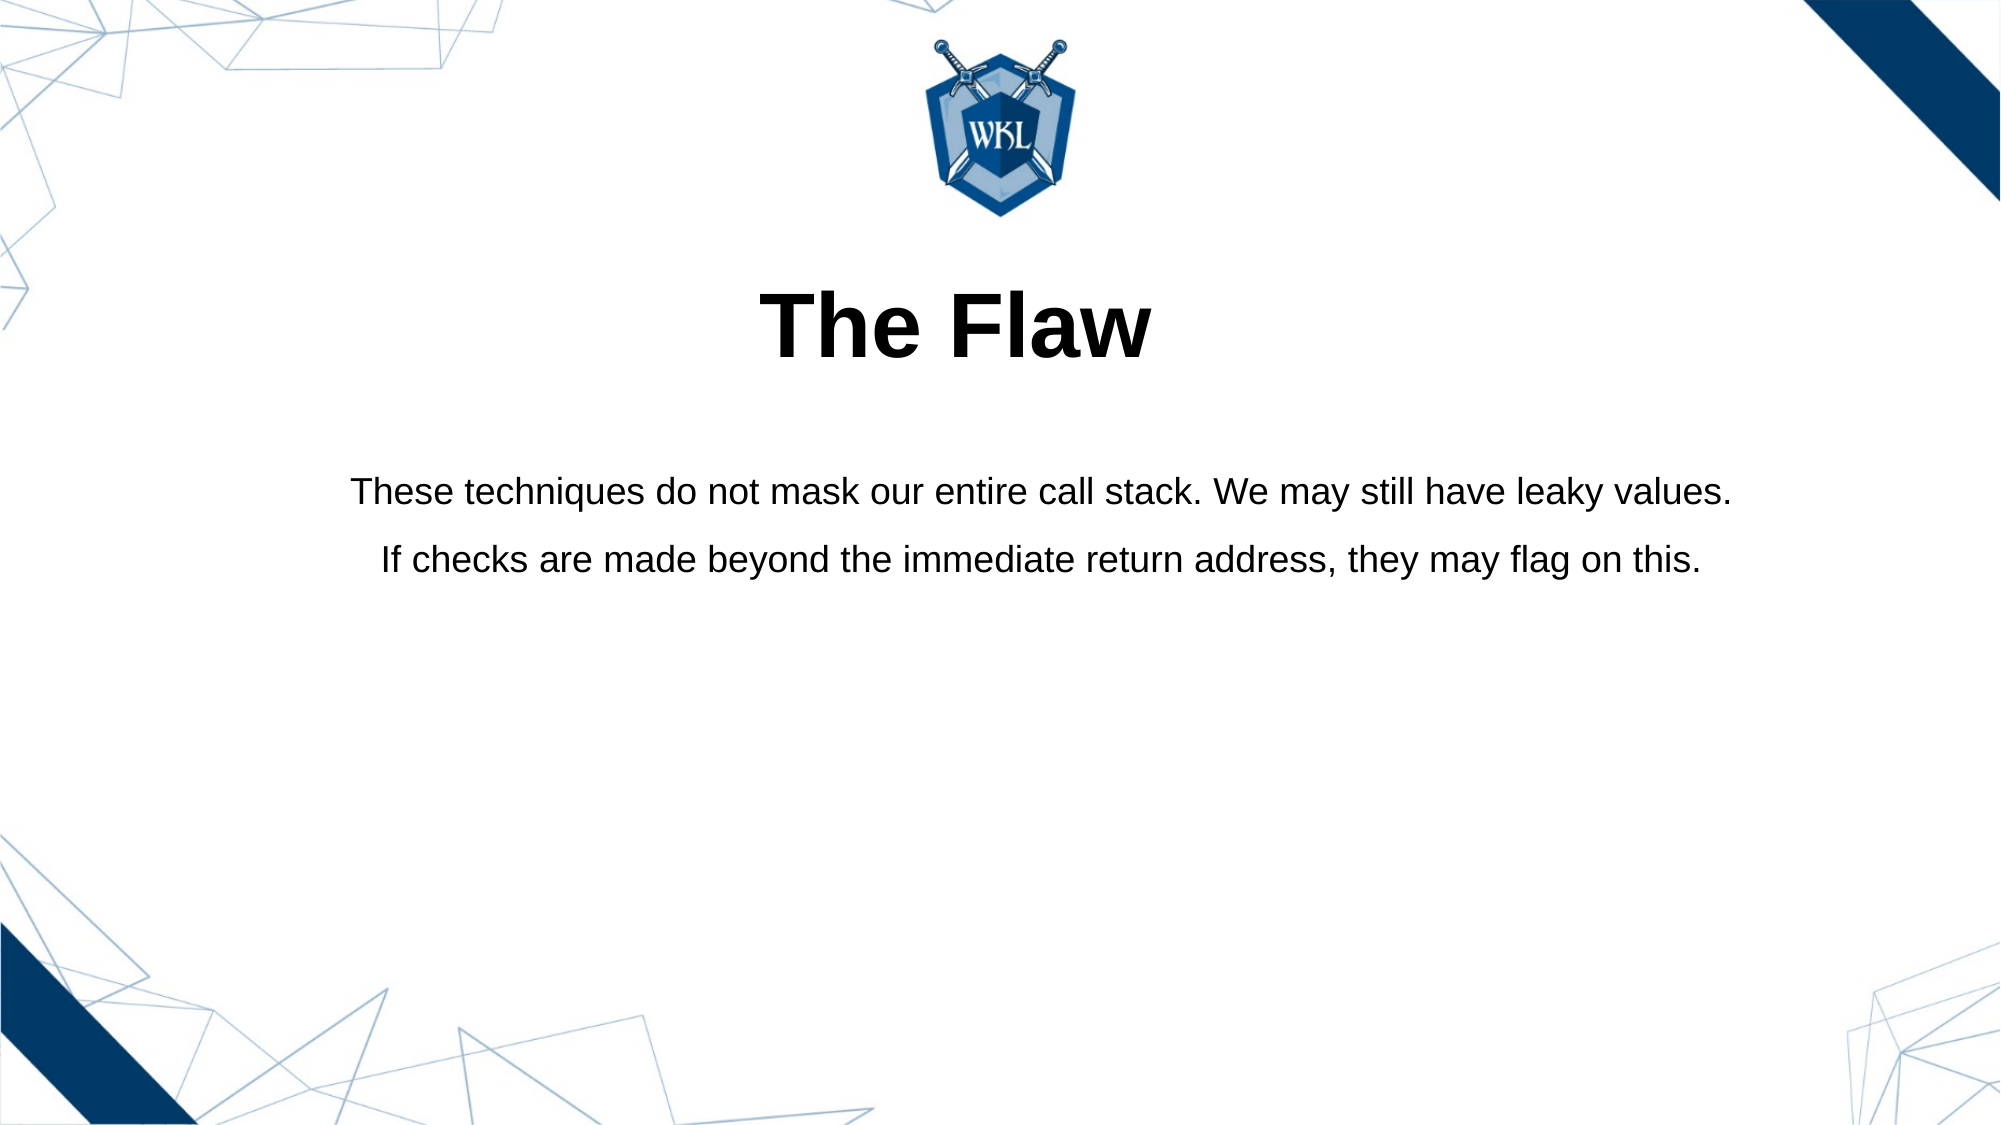

# The Flaw
These techniques do not mask our entire call stack. We may still have leaky values.
If checks are made beyond the immediate return address, they may flag on this.